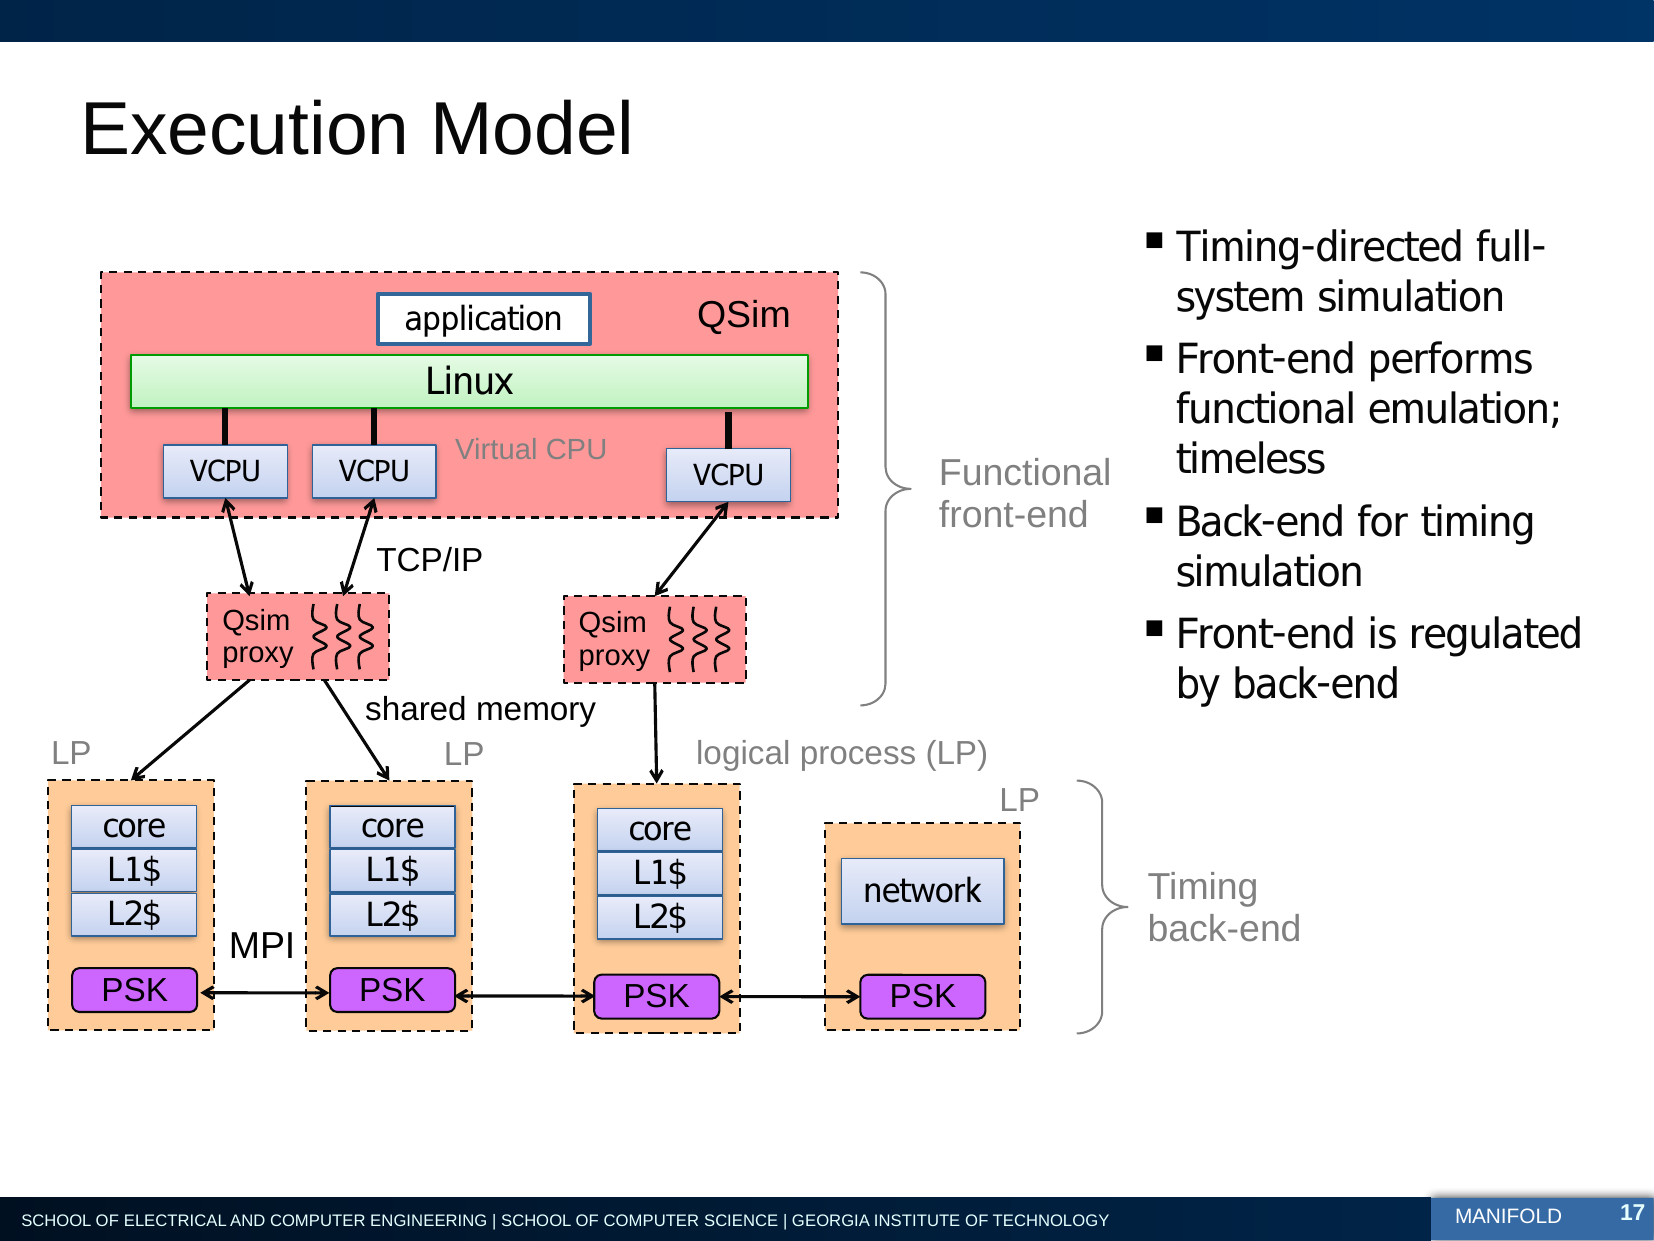

# Execution Model
Timing-directed full-system simulation
Front-end performs functional emulation; timeless
Back-end for timing simulation
Front-end is regulated by back-end

application
Linux
VCPU
VCPU
VCPU
Virtual CPU

QSim
Functional
front-end
TCP/IP
Qsim
proxy

Qsim
proxy

shared memory
LP
logical process (LP)
LP
LP

core
L1$
L2$
PSK

core
L1$
L2$
PSK

core
L1$
L2$

network
Timing
back-end
MPI
PSK
PSK
17